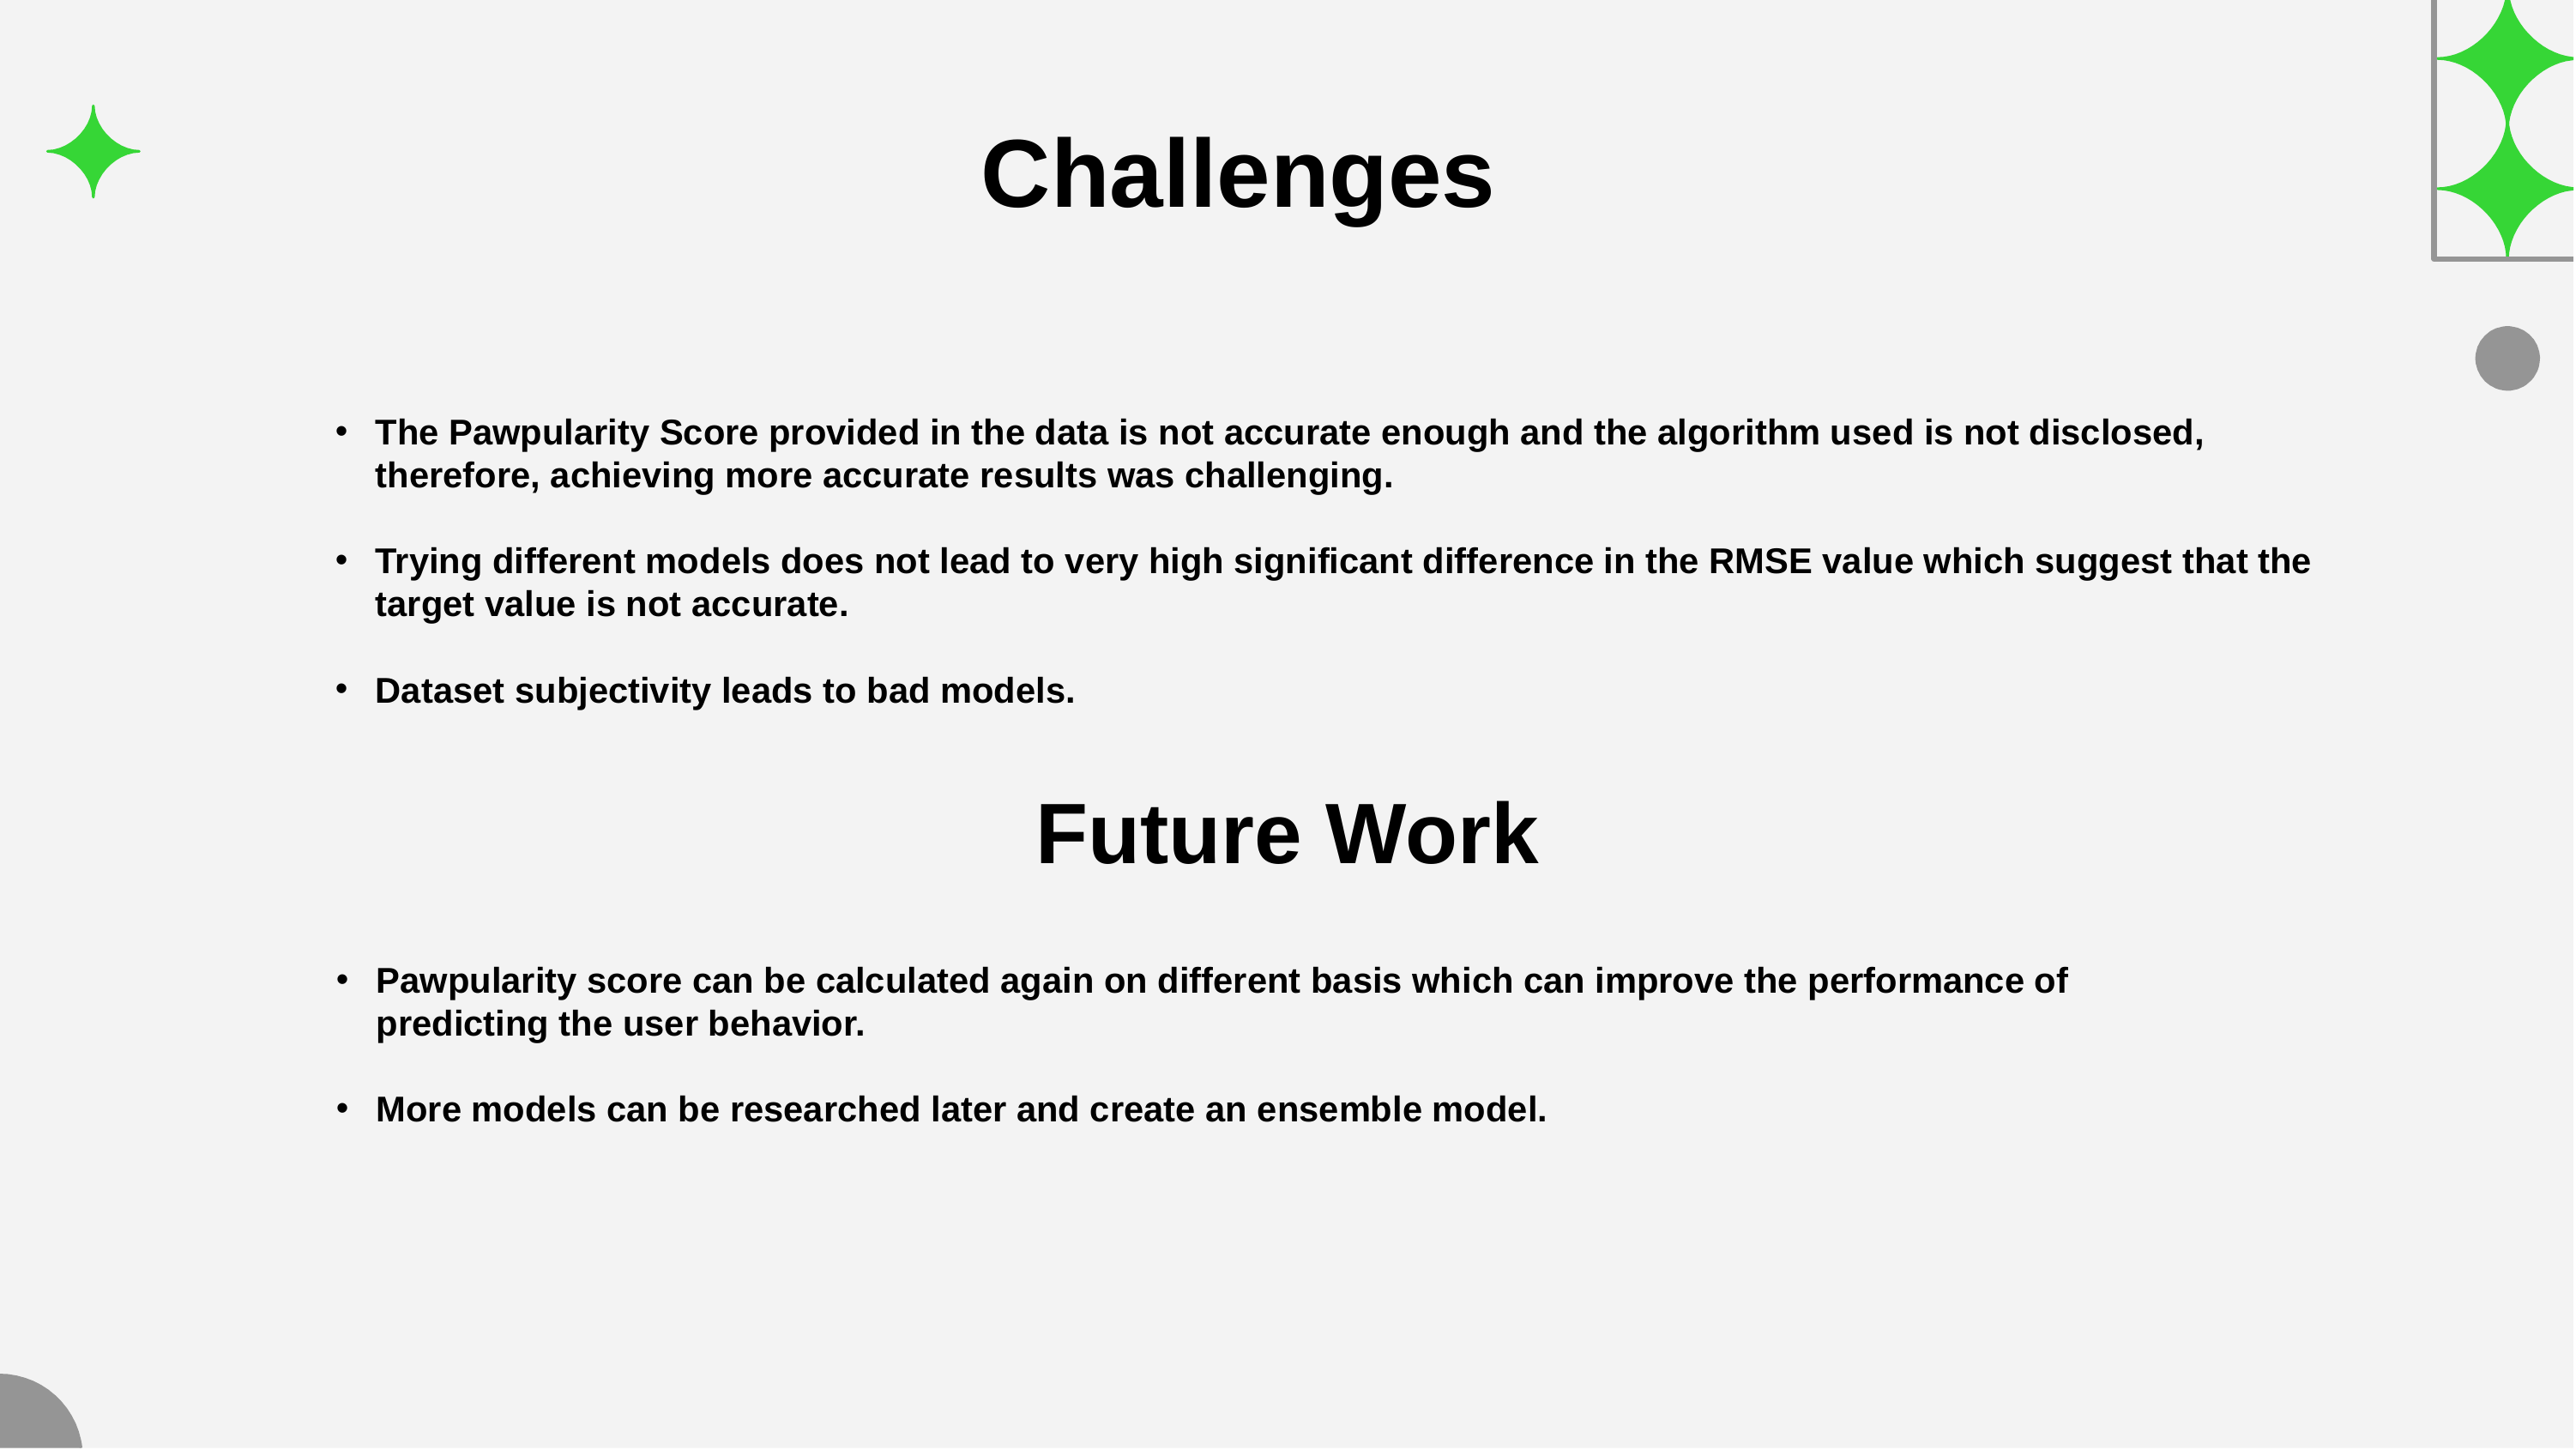

Challenges

The Pawpularity Score provided in the data is not accurate enough and the algorithm used is not disclosed, therefore, achieving more accurate results was challenging.

Trying different models does not lead to very high significant difference in the RMSE value which suggest that the target value is not accurate.

Dataset subjectivity leads to bad models.

Future Work
Pawpularity score can be calculated again on different basis which can improve the performance of predicting the user behavior.

More models can be researched later and create an ensemble model.